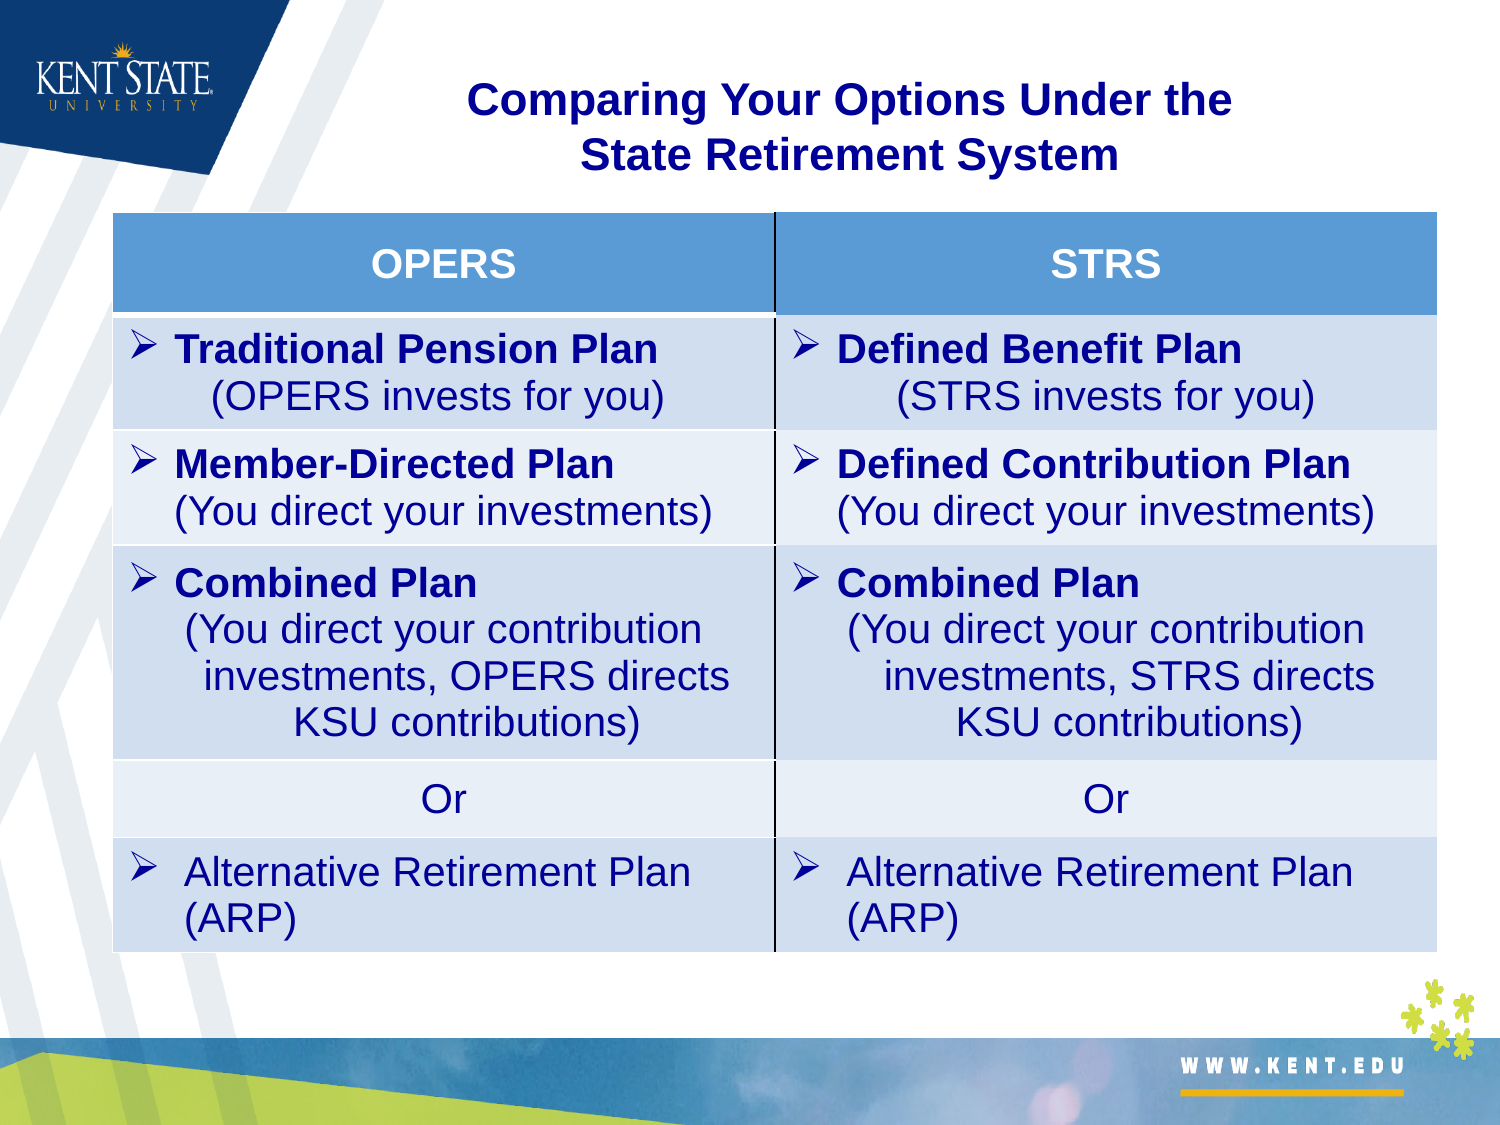

Comparing Your Options Under the
State Retirement System
| OPERS | STRS |
| --- | --- |
| Traditional Pension Plan (OPERS invests for you) | Defined Benefit Plan (STRS invests for you) |
| Member-Directed Plan (You direct your investments) | Defined Contribution Plan (You direct your investments) |
| Combined Plan (You direct your contribution investments, OPERS directs KSU contributions) | Combined Plan (You direct your contribution investments, STRS directs KSU contributions) |
| Or | Or |
| Alternative Retirement Plan (ARP) | Alternative Retirement Plan (ARP) |